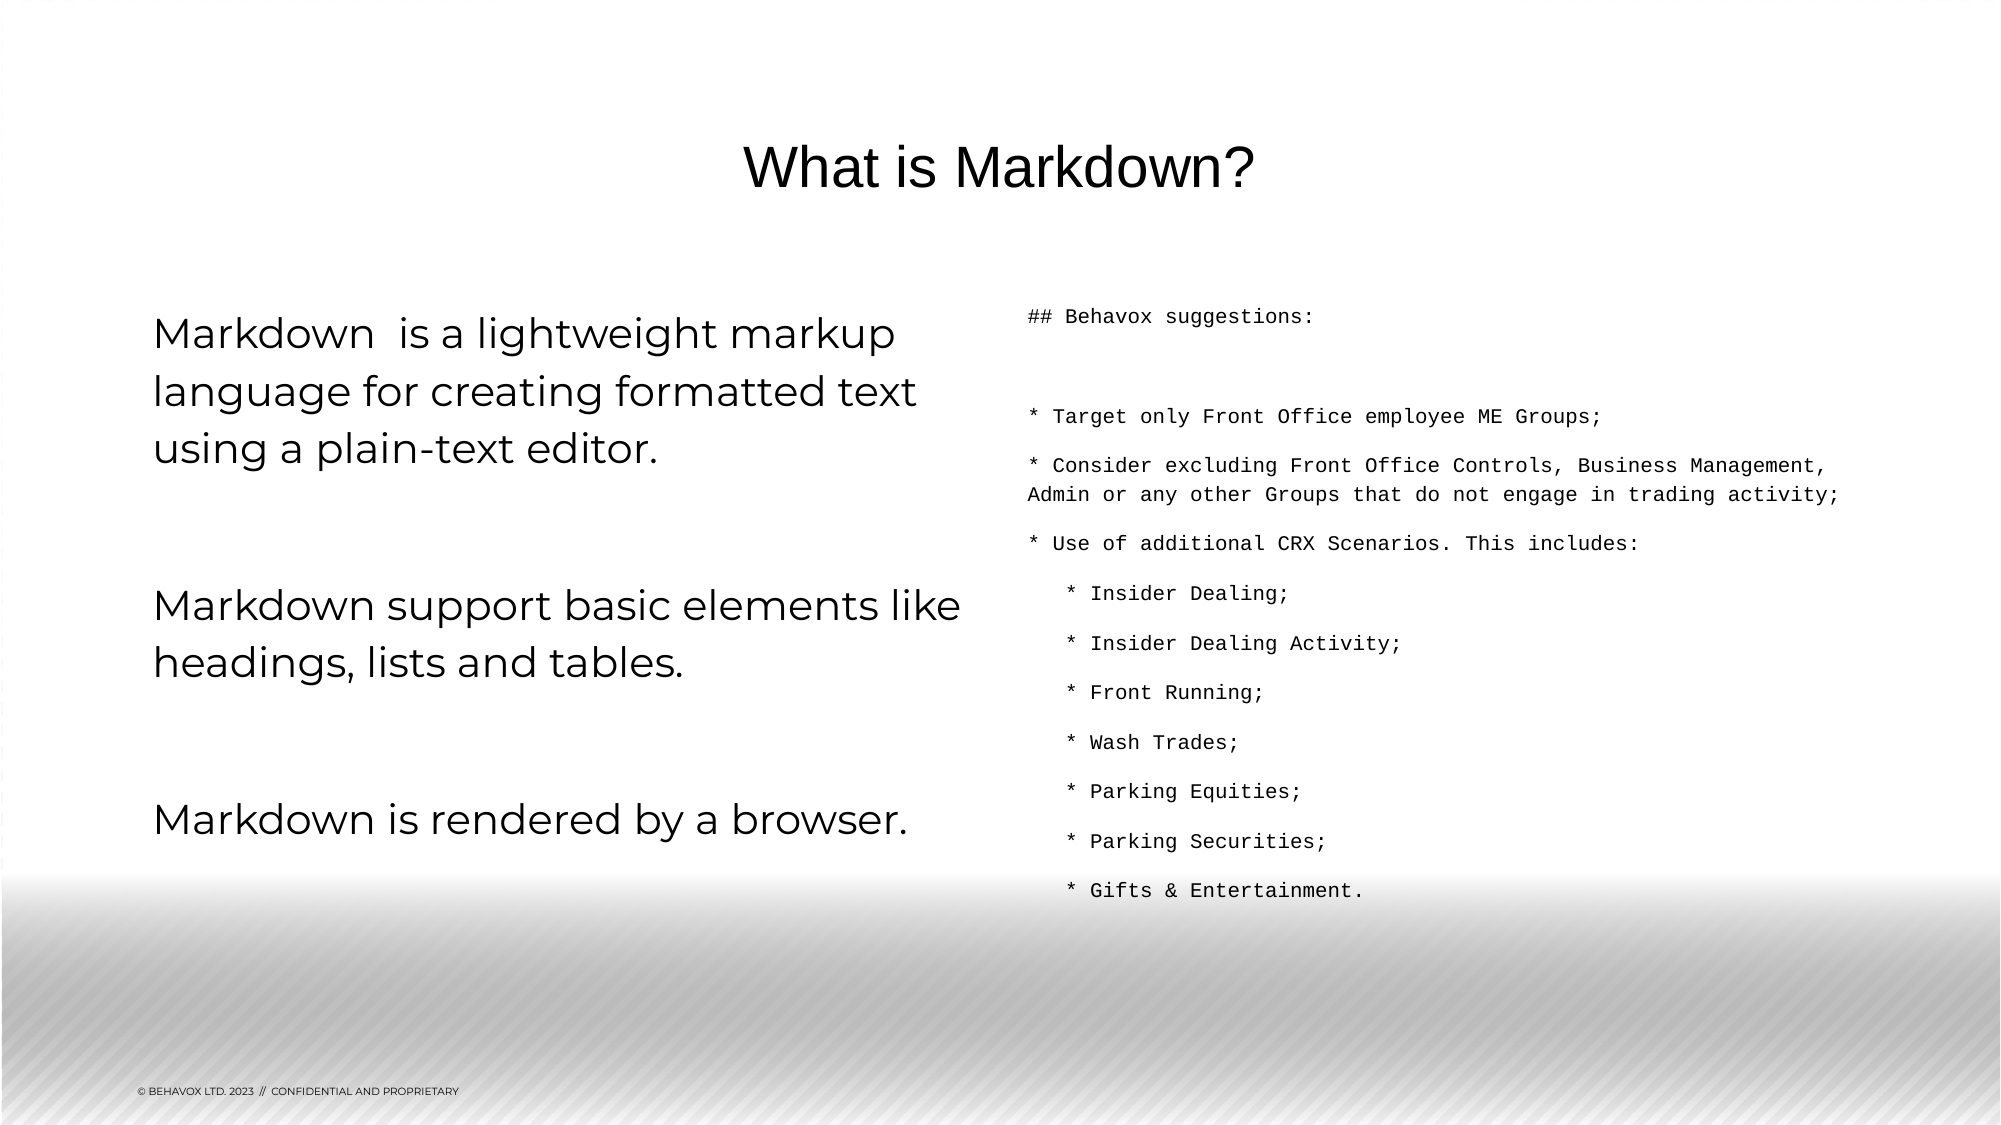

# What is Markdown?
Markdown  is a lightweight markup language for creating formatted text using a plain-text editor.

Markdown support basic elements like headings, lists and tables.

Markdown is rendered by a browser.
## Behavox suggestions:

* Target only Front Office employee ME Groups;
* Consider excluding Front Office Controls, Business Management, Admin or any other Groups that do not engage in trading activity;
* Use of additional CRX Scenarios. This includes:
   * Insider Dealing;
   * Insider Dealing Activity;
   * Front Running;
   * Wash Trades;
   * Parking Equities;
   * Parking Securities;
   * Gifts & Entertainment.